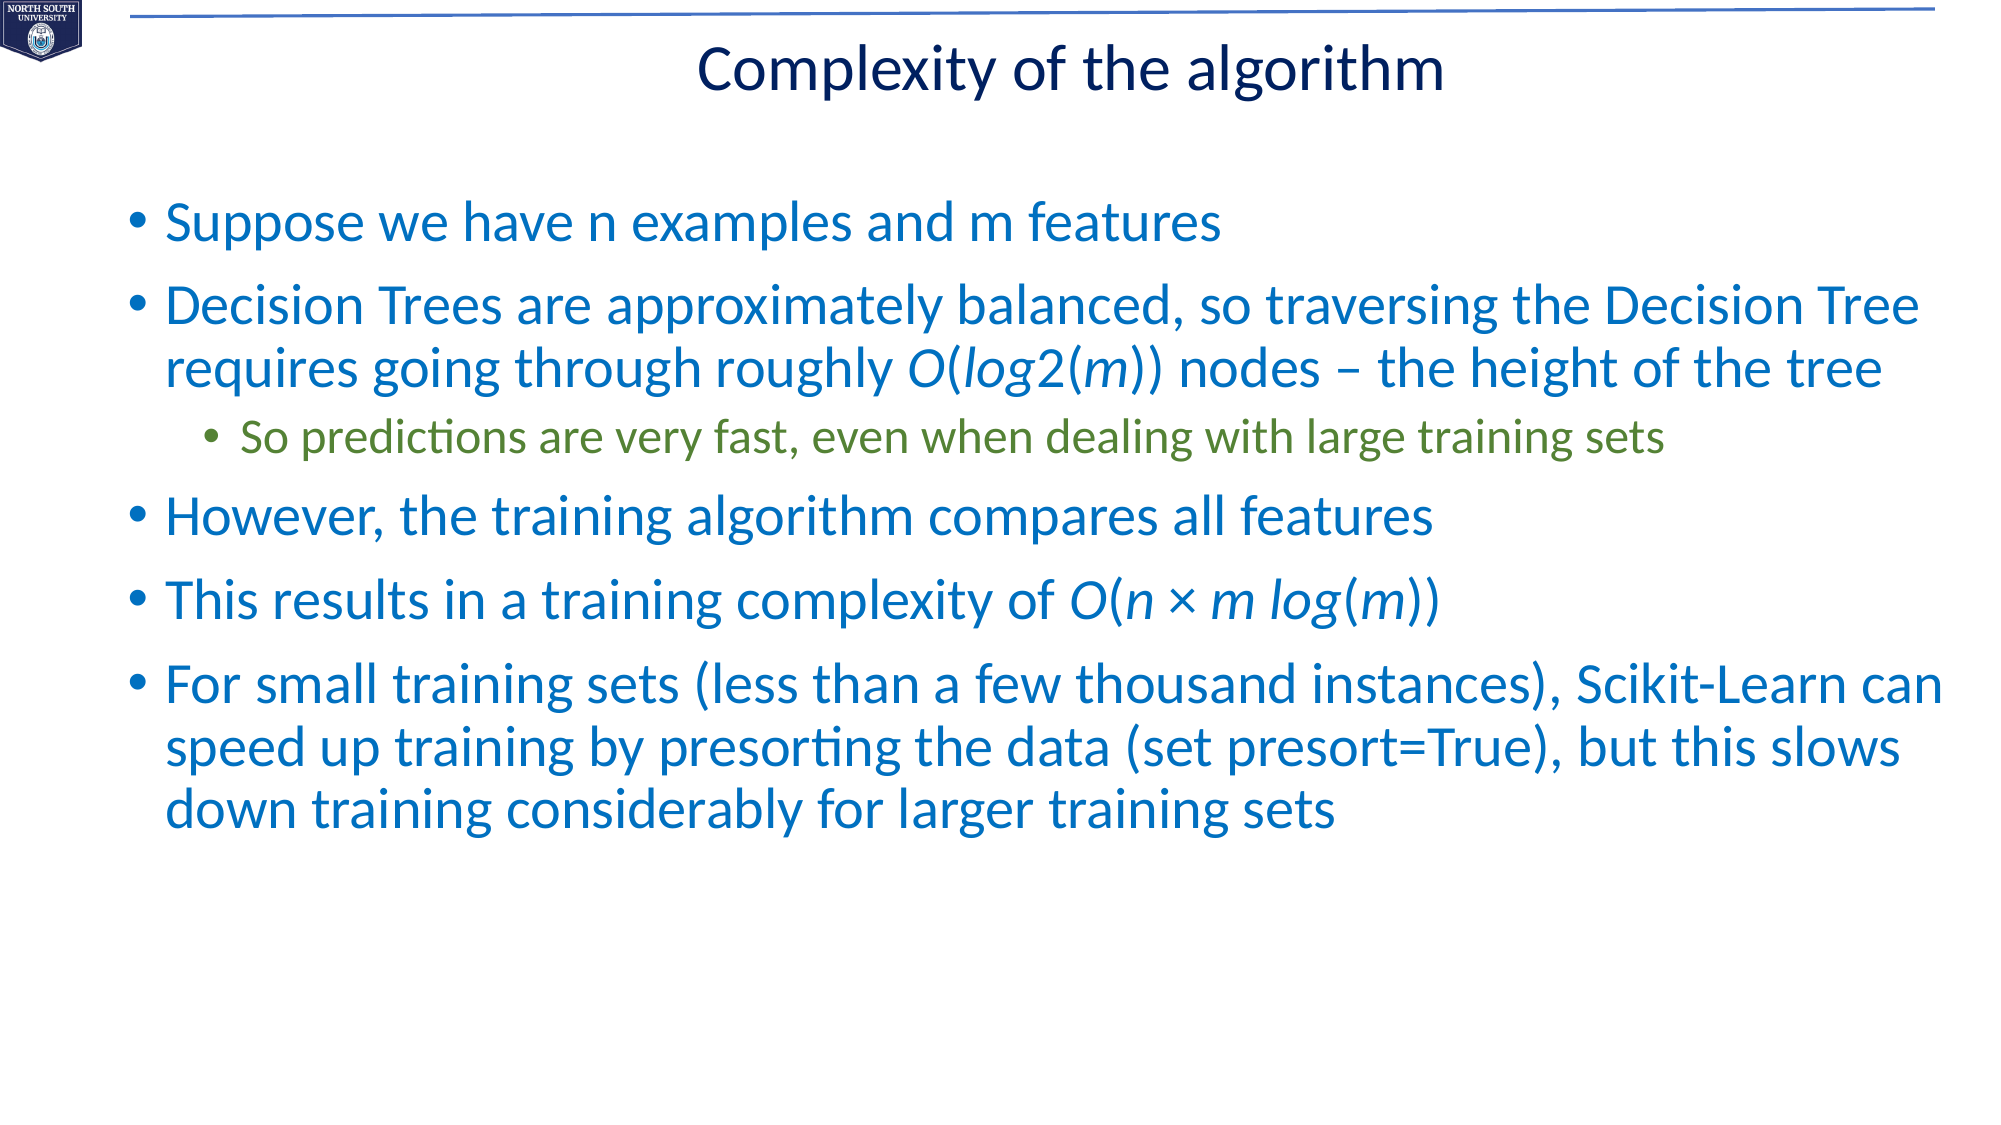

# Complexity of the algorithm
Suppose we have n examples and m features
Decision Trees are approximately balanced, so traversing the Decision Tree requires going through roughly O(log2(m)) nodes – the height of the tree
So predictions are very fast, even when dealing with large training sets
However, the training algorithm compares all features
This results in a training complexity of O(n × m log(m))
For small training sets (less than a few thousand instances), Scikit-Learn can speed up training by presorting the data (set presort=True), but this slows down training considerably for larger training sets